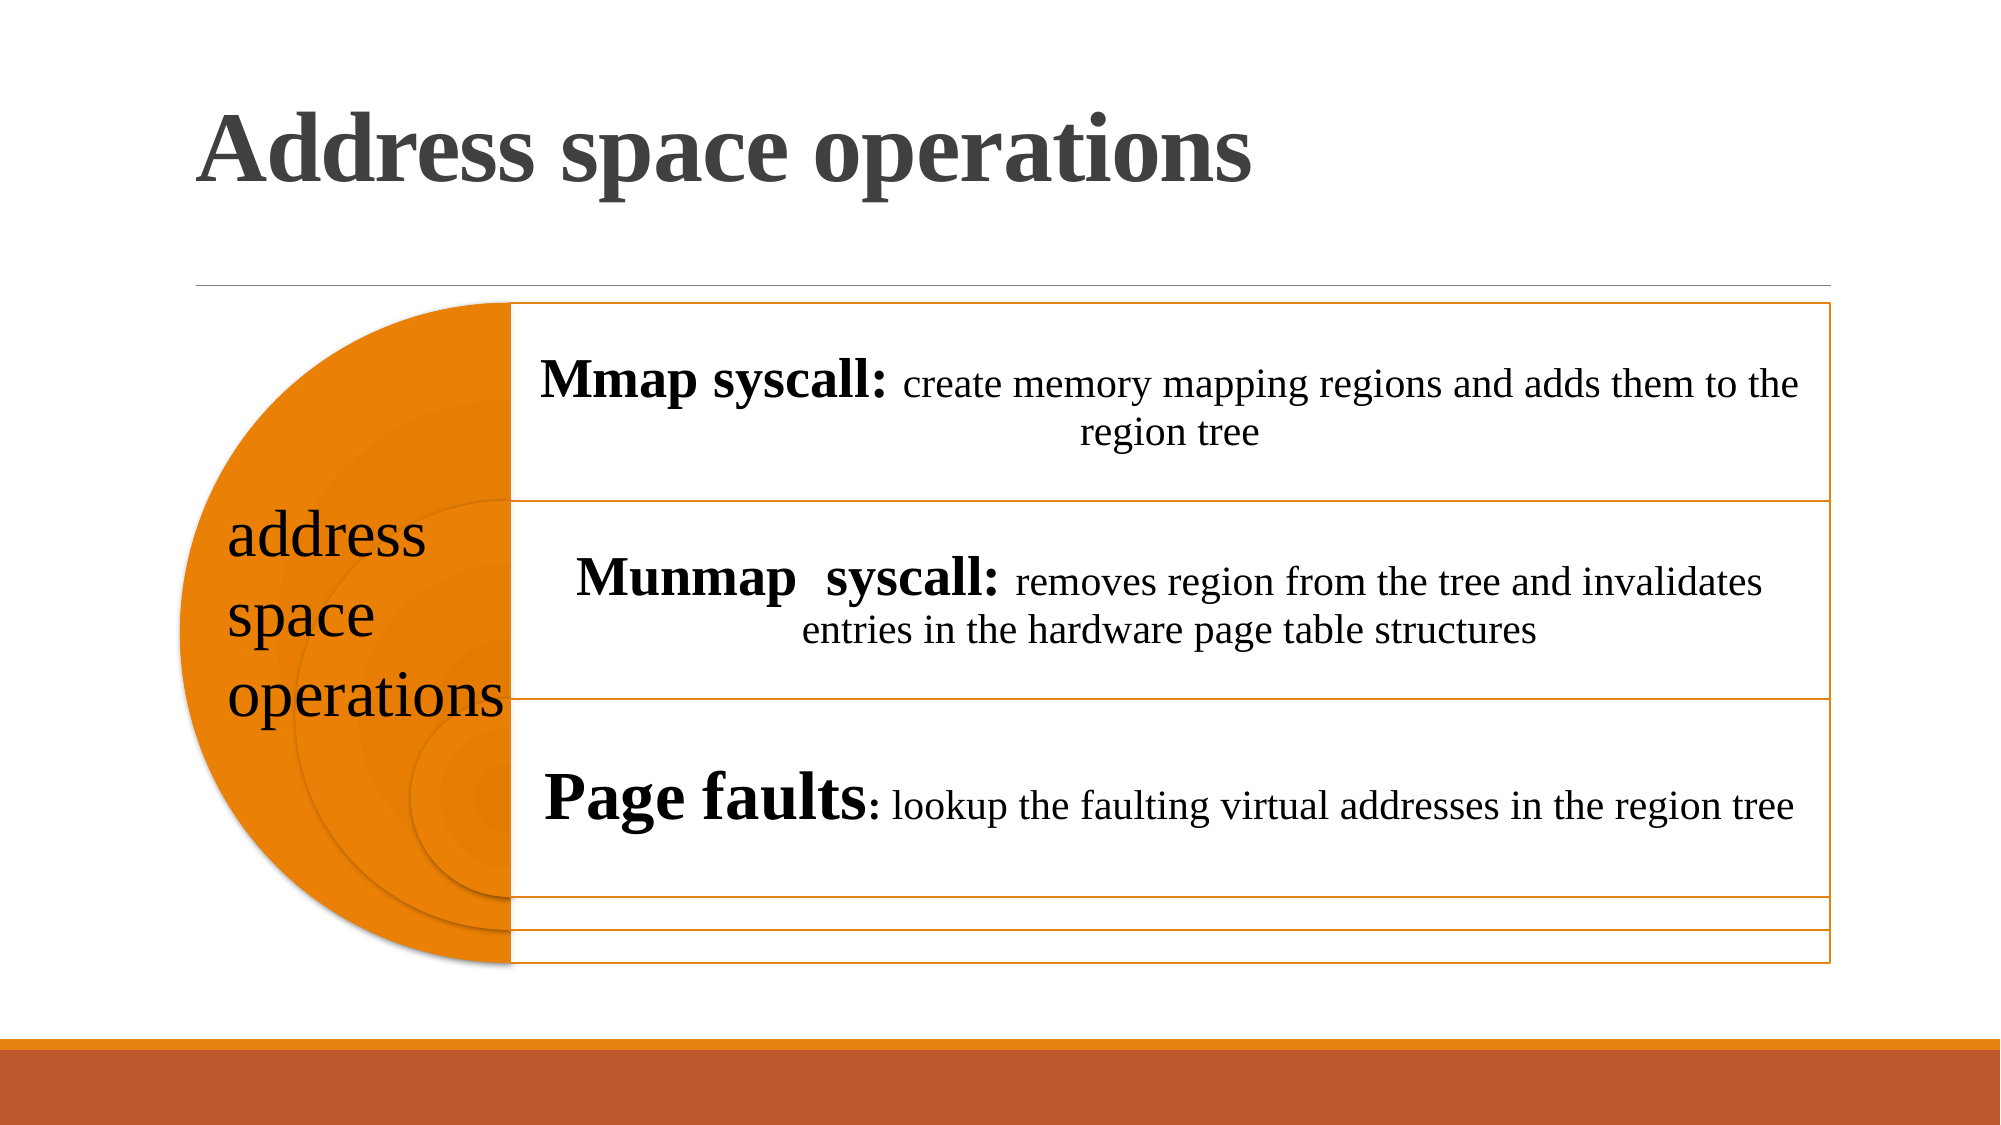

Address space operations
Mmap syscall: create memory mapping regions and adds them to the region tree
Munmap  syscall: removes region from the tree and invalidates entries in the hardware page table structures
Page faults: lookup the faulting virtual addresses in the region tree
address space operations